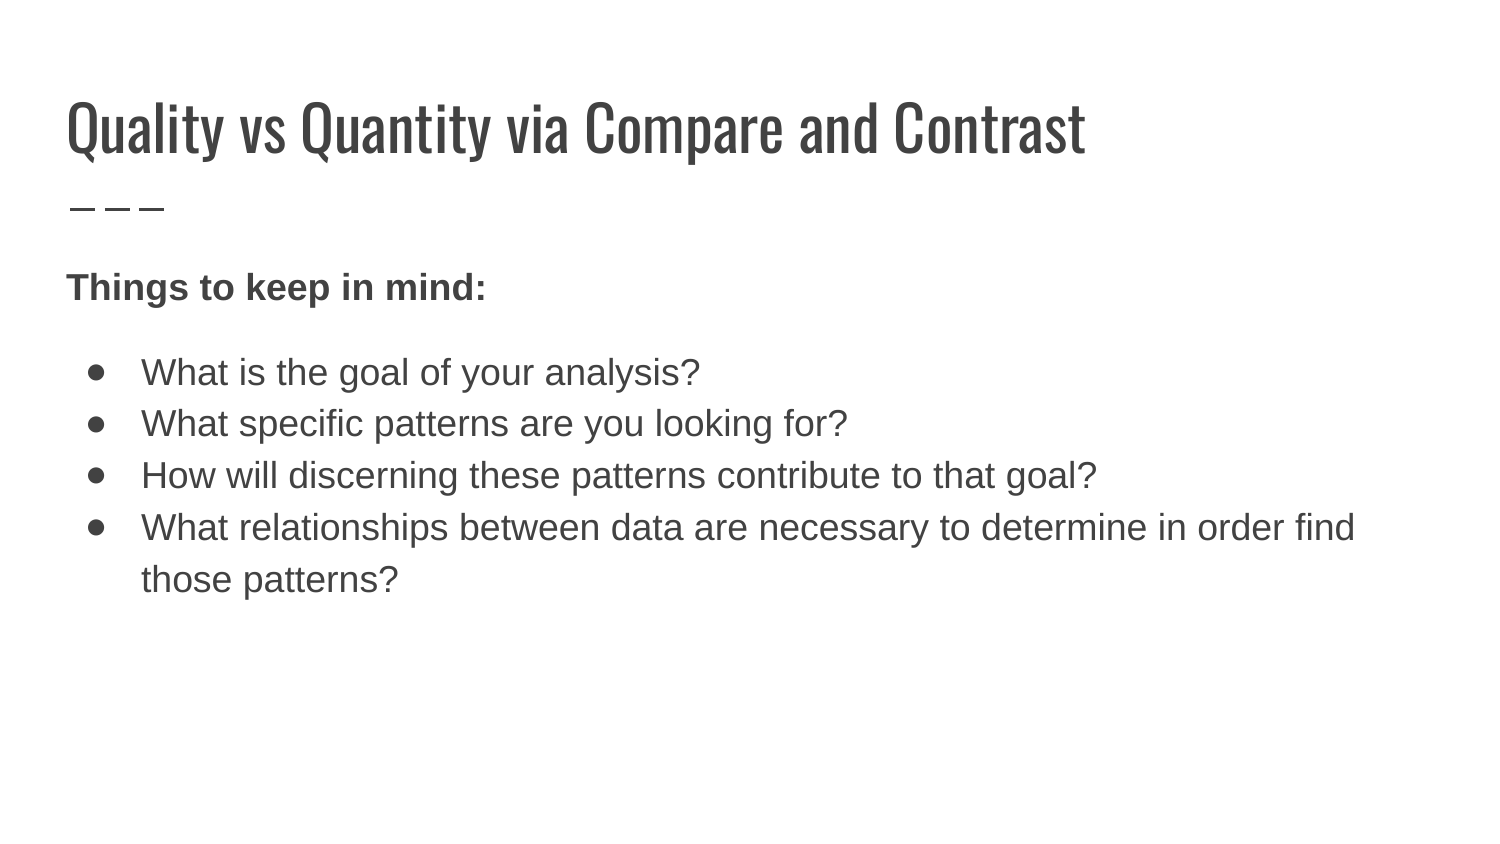

# Quality vs Quantity via Compare and Contrast
Things to keep in mind:
What is the goal of your analysis?
What specific patterns are you looking for?
How will discerning these patterns contribute to that goal?
What relationships between data are necessary to determine in order find those patterns?